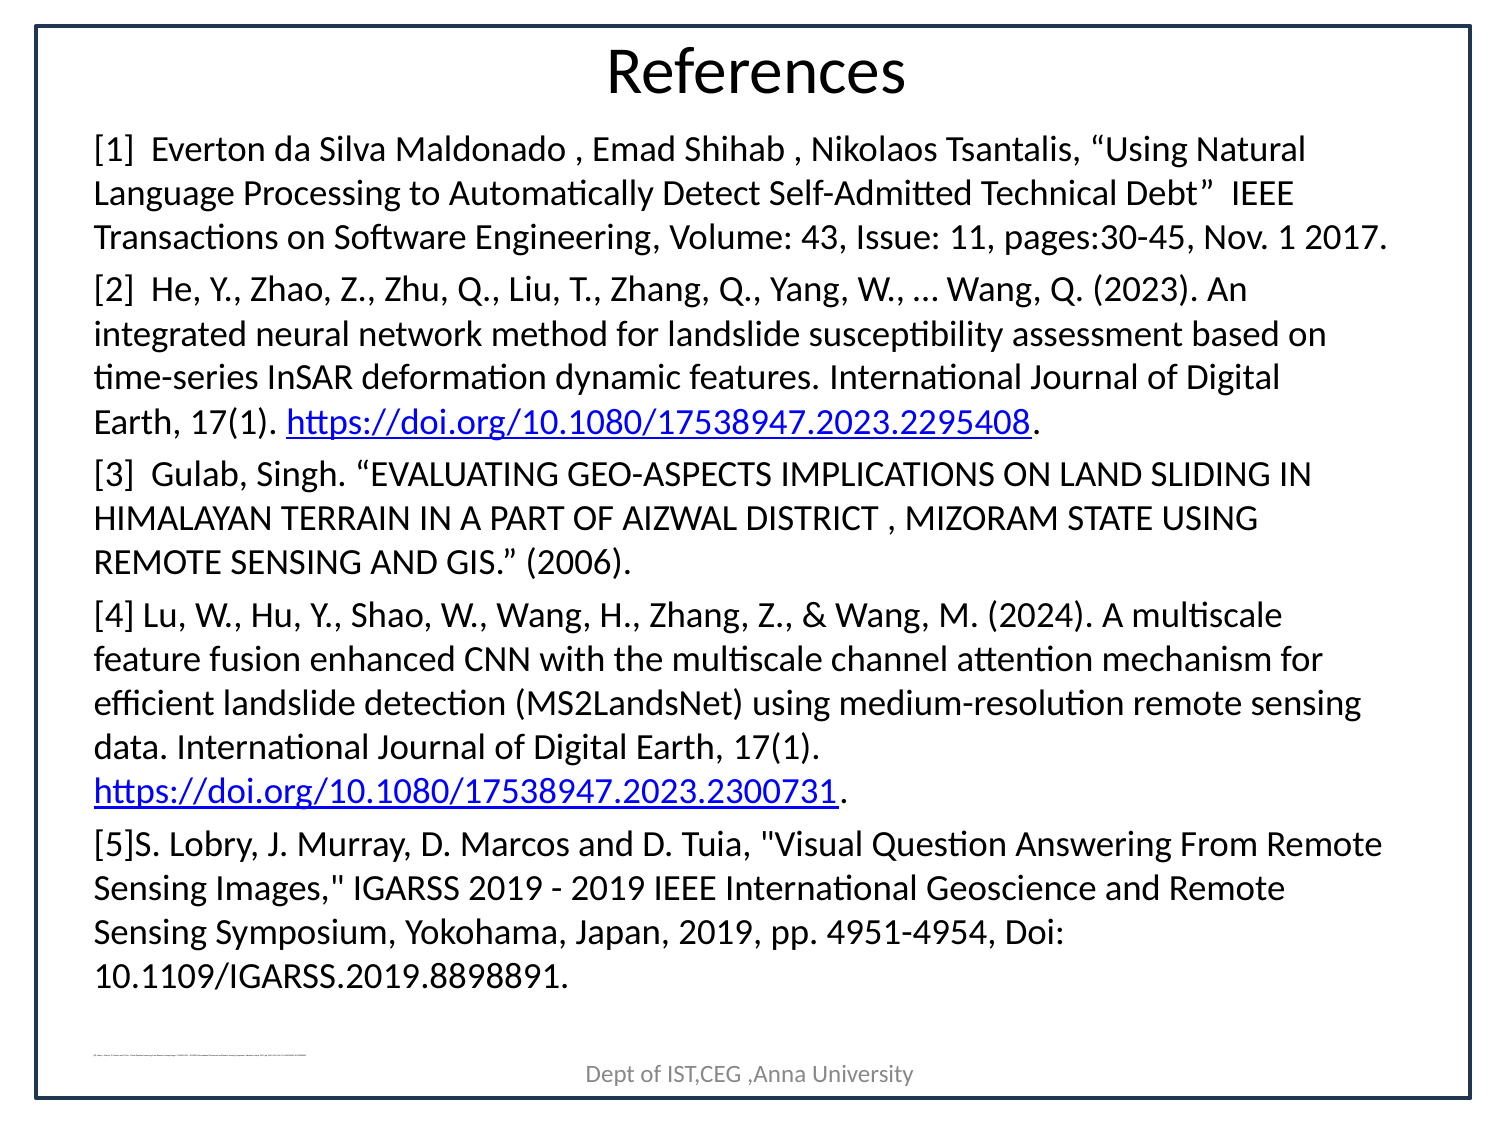

# References
[1]  Everton da Silva Maldonado , Emad Shihab , Nikolaos Tsantalis, “Using Natural          Language Processing to Automatically Detect Self-Admitted Technical Debt”  IEEE  Transactions on Software Engineering, Volume: 43, Issue: 11, pages:30-45, Nov. 1 2017.
[2]  He, Y., Zhao, Z., Zhu, Q., Liu, T., Zhang, Q., Yang, W., … Wang, Q. (2023). An integrated neural network method for landslide susceptibility assessment based on time-series InSAR deformation dynamic features. International Journal of Digital Earth, 17(1). https://doi.org/10.1080/17538947.2023.2295408.
[3]  Gulab, Singh. “EVALUATING GEO-ASPECTS IMPLICATIONS ON LAND SLIDING IN HIMALAYAN TERRAIN IN A PART OF AIZWAL DISTRICT , MIZORAM STATE USING REMOTE SENSING AND GIS.” (2006).
[4] Lu, W., Hu, Y., Shao, W., Wang, H., Zhang, Z., & Wang, M. (2024). A multiscale feature fusion enhanced CNN with the multiscale channel attention mechanism for efficient landslide detection (MS2LandsNet) using medium-resolution remote sensing data. International Journal of Digital Earth, 17(1). https://doi.org/10.1080/17538947.2023.2300731.
[5]S. Lobry, J. Murray, D. Marcos and D. Tuia, "Visual Question Answering From Remote Sensing Images," IGARSS 2019 - 2019 IEEE International Geoscience and Remote Sensing Symposium, Yokohama, Japan, 2019, pp. 4951-4954, Doi: 10.1109/IGARSS.2019.8898891.

[5]S. Lobry, J. Murray, D. Marcos and D. Tuia, "Visual Question Answering From Remote Sensing Images," IGARSS 2019 - 2019 IEEE International Geoscience and Remote Sensing Symposium, Yokohama, Japan, 2019, pp. 4951-4954, Doi: 10.1109/IGARSS.2019.8898891.
Dept of IST,CEG ,Anna University
43